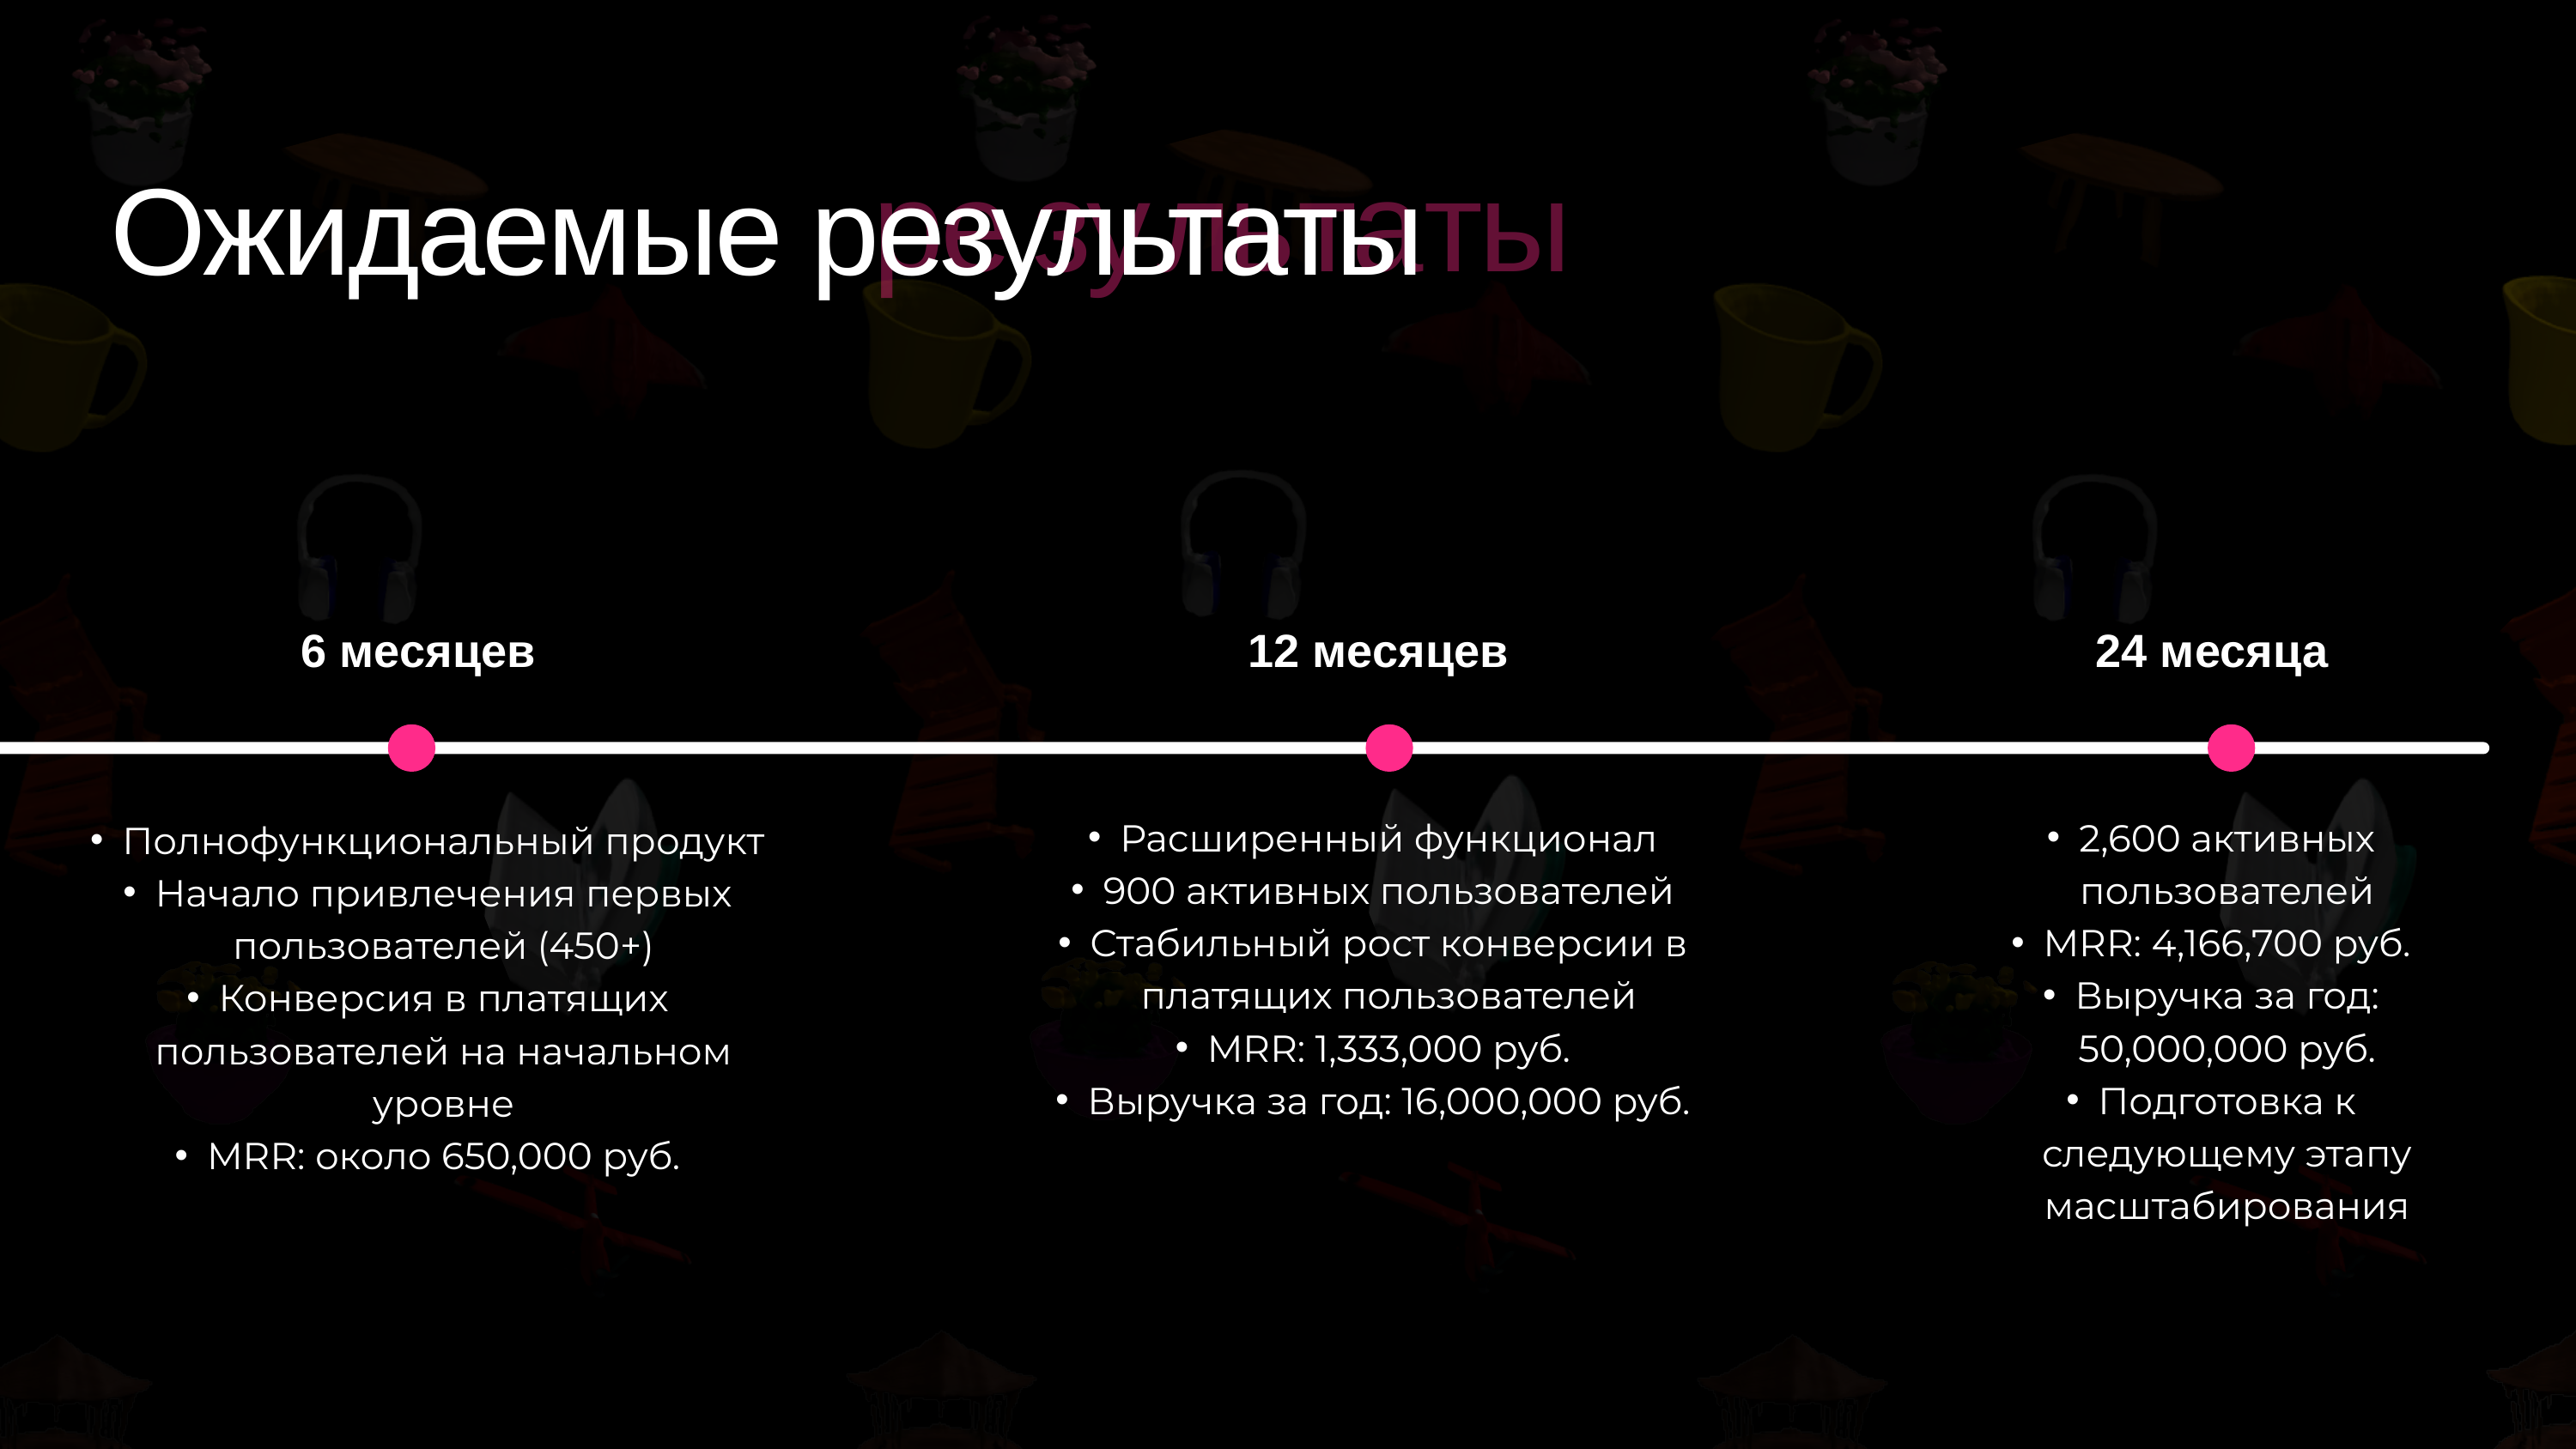

ре
зу
ль
та
ты
Ожидаемые результаты
6 месяцев
12 месяцев
24 месяца

Расширенный функционал
900 активных пользователей
Стабильный рост конверсии в платящих пользователей
MRR: 1,333,000 руб.
Выручка за год: 16,000,000 руб.
2,600 активных пользователей
MRR: 4,166,700 руб.
Выручка за год: 50,000,000 руб.
Подготовка к следующему этапу масштабирования
Полнофункциональный продукт
Начало привлечения первых пользователей (450+)
Конверсия в платящих пользователей на начальном уровне
MRR: около 650,000 руб.